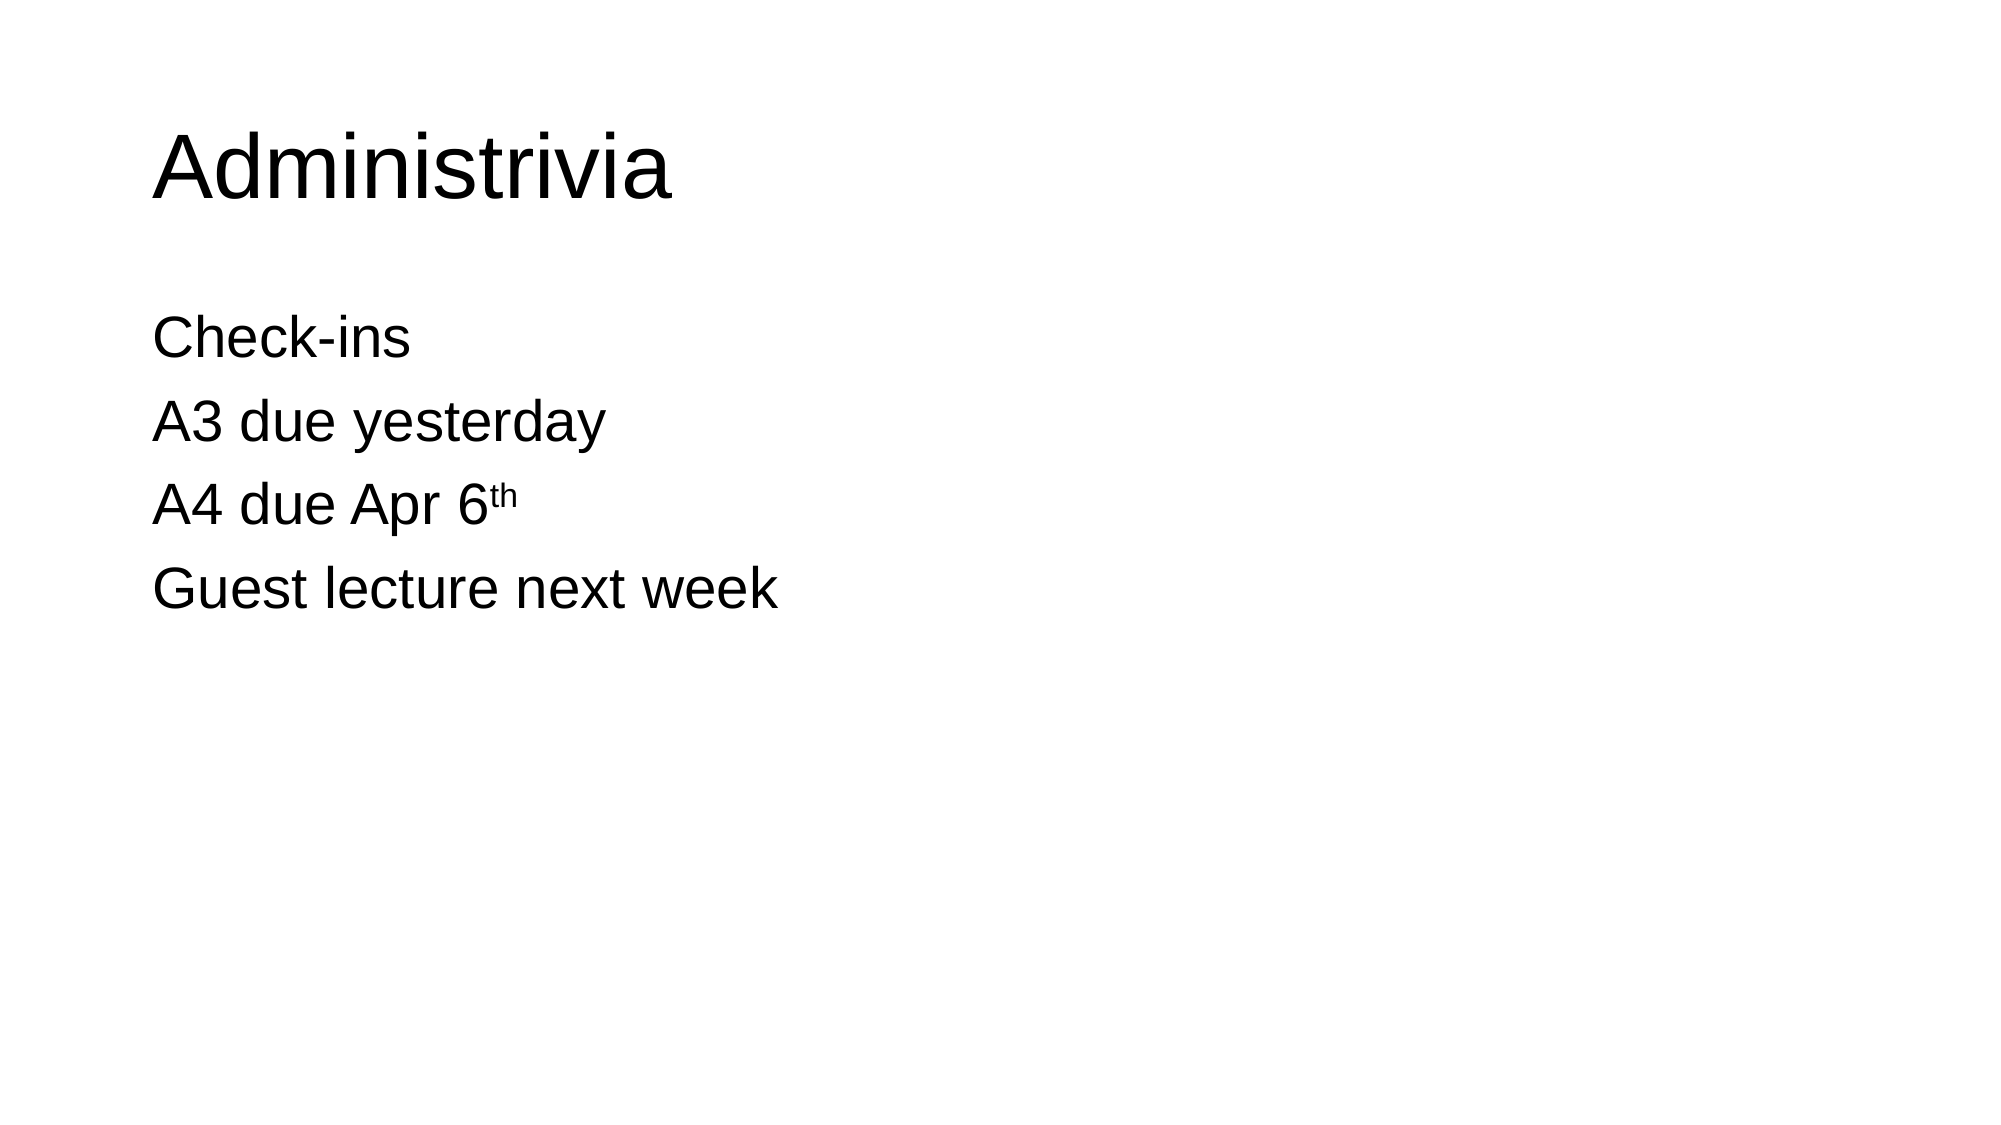

# Administrivia
Check-ins
A3 due yesterday
A4 due Apr 6th
Guest lecture next week